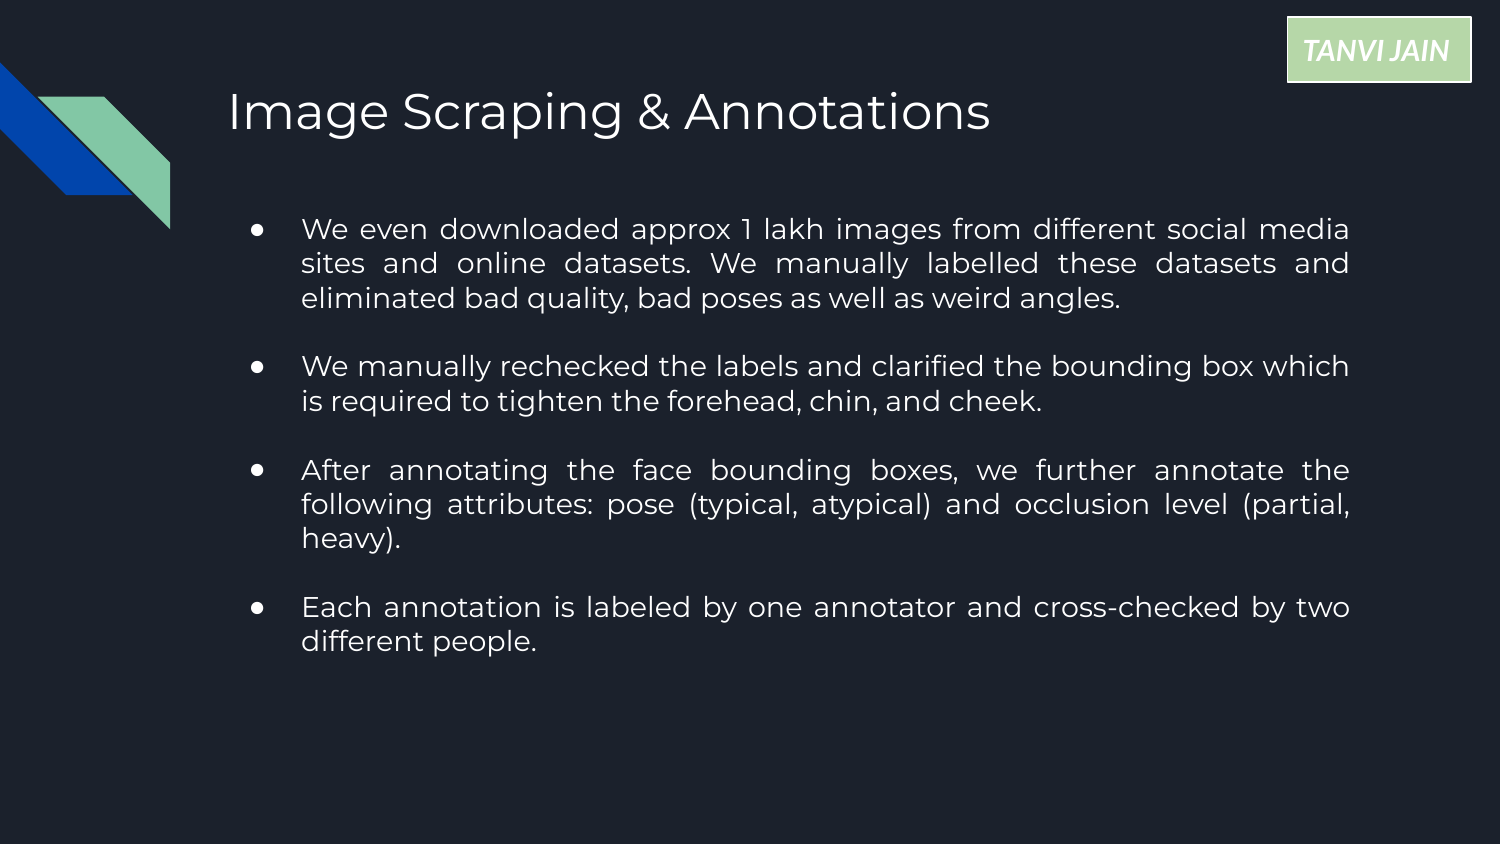

TANVI JAIN
# Image Scraping & Annotations
We even downloaded approx 1 lakh images from different social media sites and online datasets. We manually labelled these datasets and eliminated bad quality, bad poses as well as weird angles.

We manually rechecked the labels and clarified the bounding box which is required to tighten the forehead, chin, and cheek.

After annotating the face bounding boxes, we further annotate the following attributes: pose (typical, atypical) and occlusion level (partial, heavy).

Each annotation is labeled by one annotator and cross-checked by two different people.